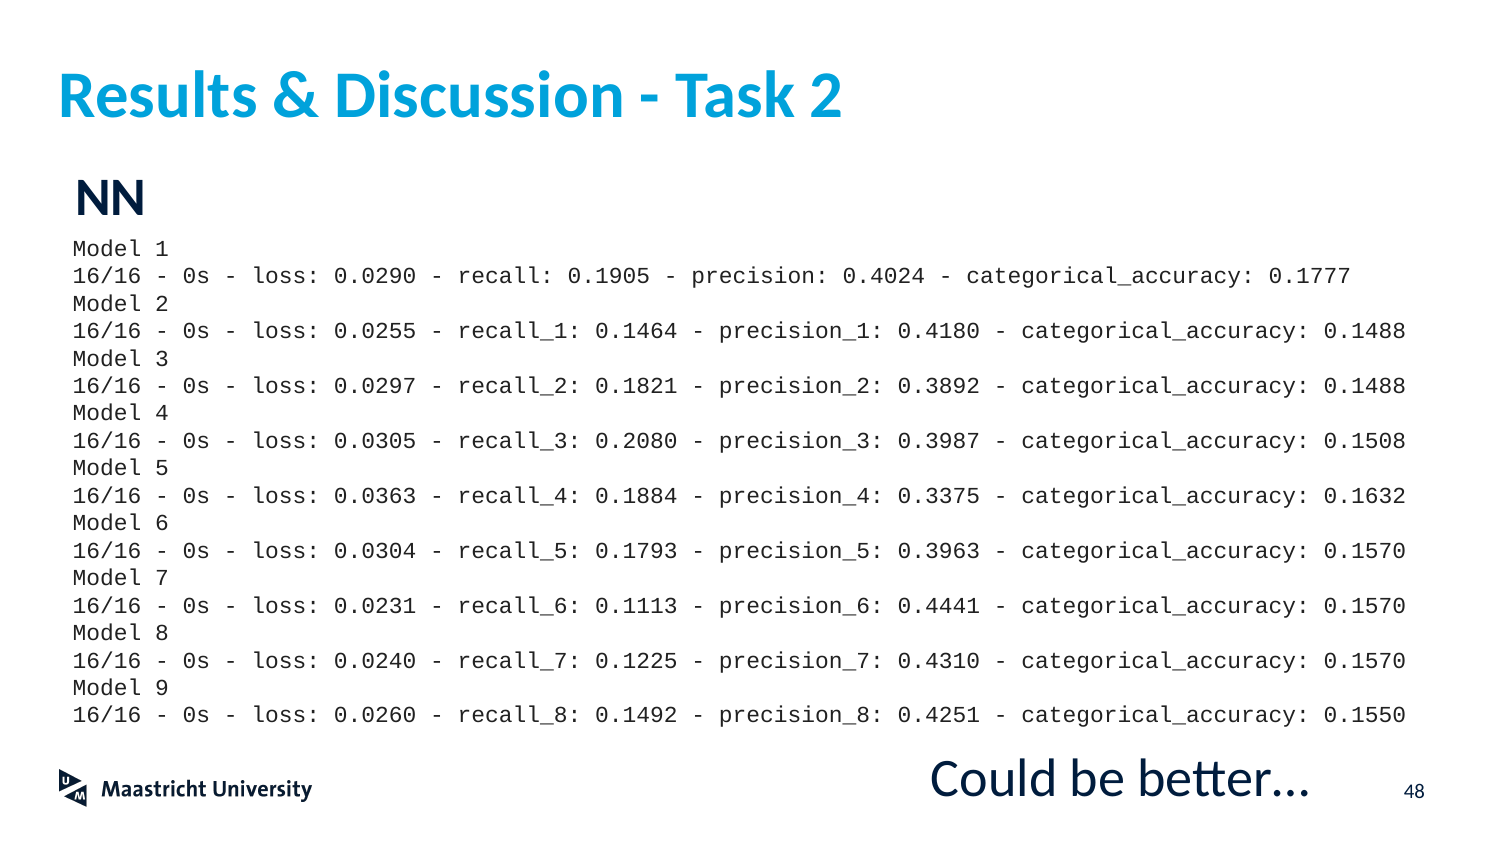

# Results & Discussion - Task 2
NN
Model 1
16/16 - 0s - loss: 0.0290 - recall: 0.1905 - precision: 0.4024 - categorical_accuracy: 0.1777
Model 2
16/16 - 0s - loss: 0.0255 - recall_1: 0.1464 - precision_1: 0.4180 - categorical_accuracy: 0.1488
Model 3
16/16 - 0s - loss: 0.0297 - recall_2: 0.1821 - precision_2: 0.3892 - categorical_accuracy: 0.1488
Model 4
16/16 - 0s - loss: 0.0305 - recall_3: 0.2080 - precision_3: 0.3987 - categorical_accuracy: 0.1508
Model 5
16/16 - 0s - loss: 0.0363 - recall_4: 0.1884 - precision_4: 0.3375 - categorical_accuracy: 0.1632
Model 6
16/16 - 0s - loss: 0.0304 - recall_5: 0.1793 - precision_5: 0.3963 - categorical_accuracy: 0.1570
Model 7
16/16 - 0s - loss: 0.0231 - recall_6: 0.1113 - precision_6: 0.4441 - categorical_accuracy: 0.1570
Model 8
16/16 - 0s - loss: 0.0240 - recall_7: 0.1225 - precision_7: 0.4310 - categorical_accuracy: 0.1570
Model 9
16/16 - 0s - loss: 0.0260 - recall_8: 0.1492 - precision_8: 0.4251 - categorical_accuracy: 0.1550
Could be better…
48